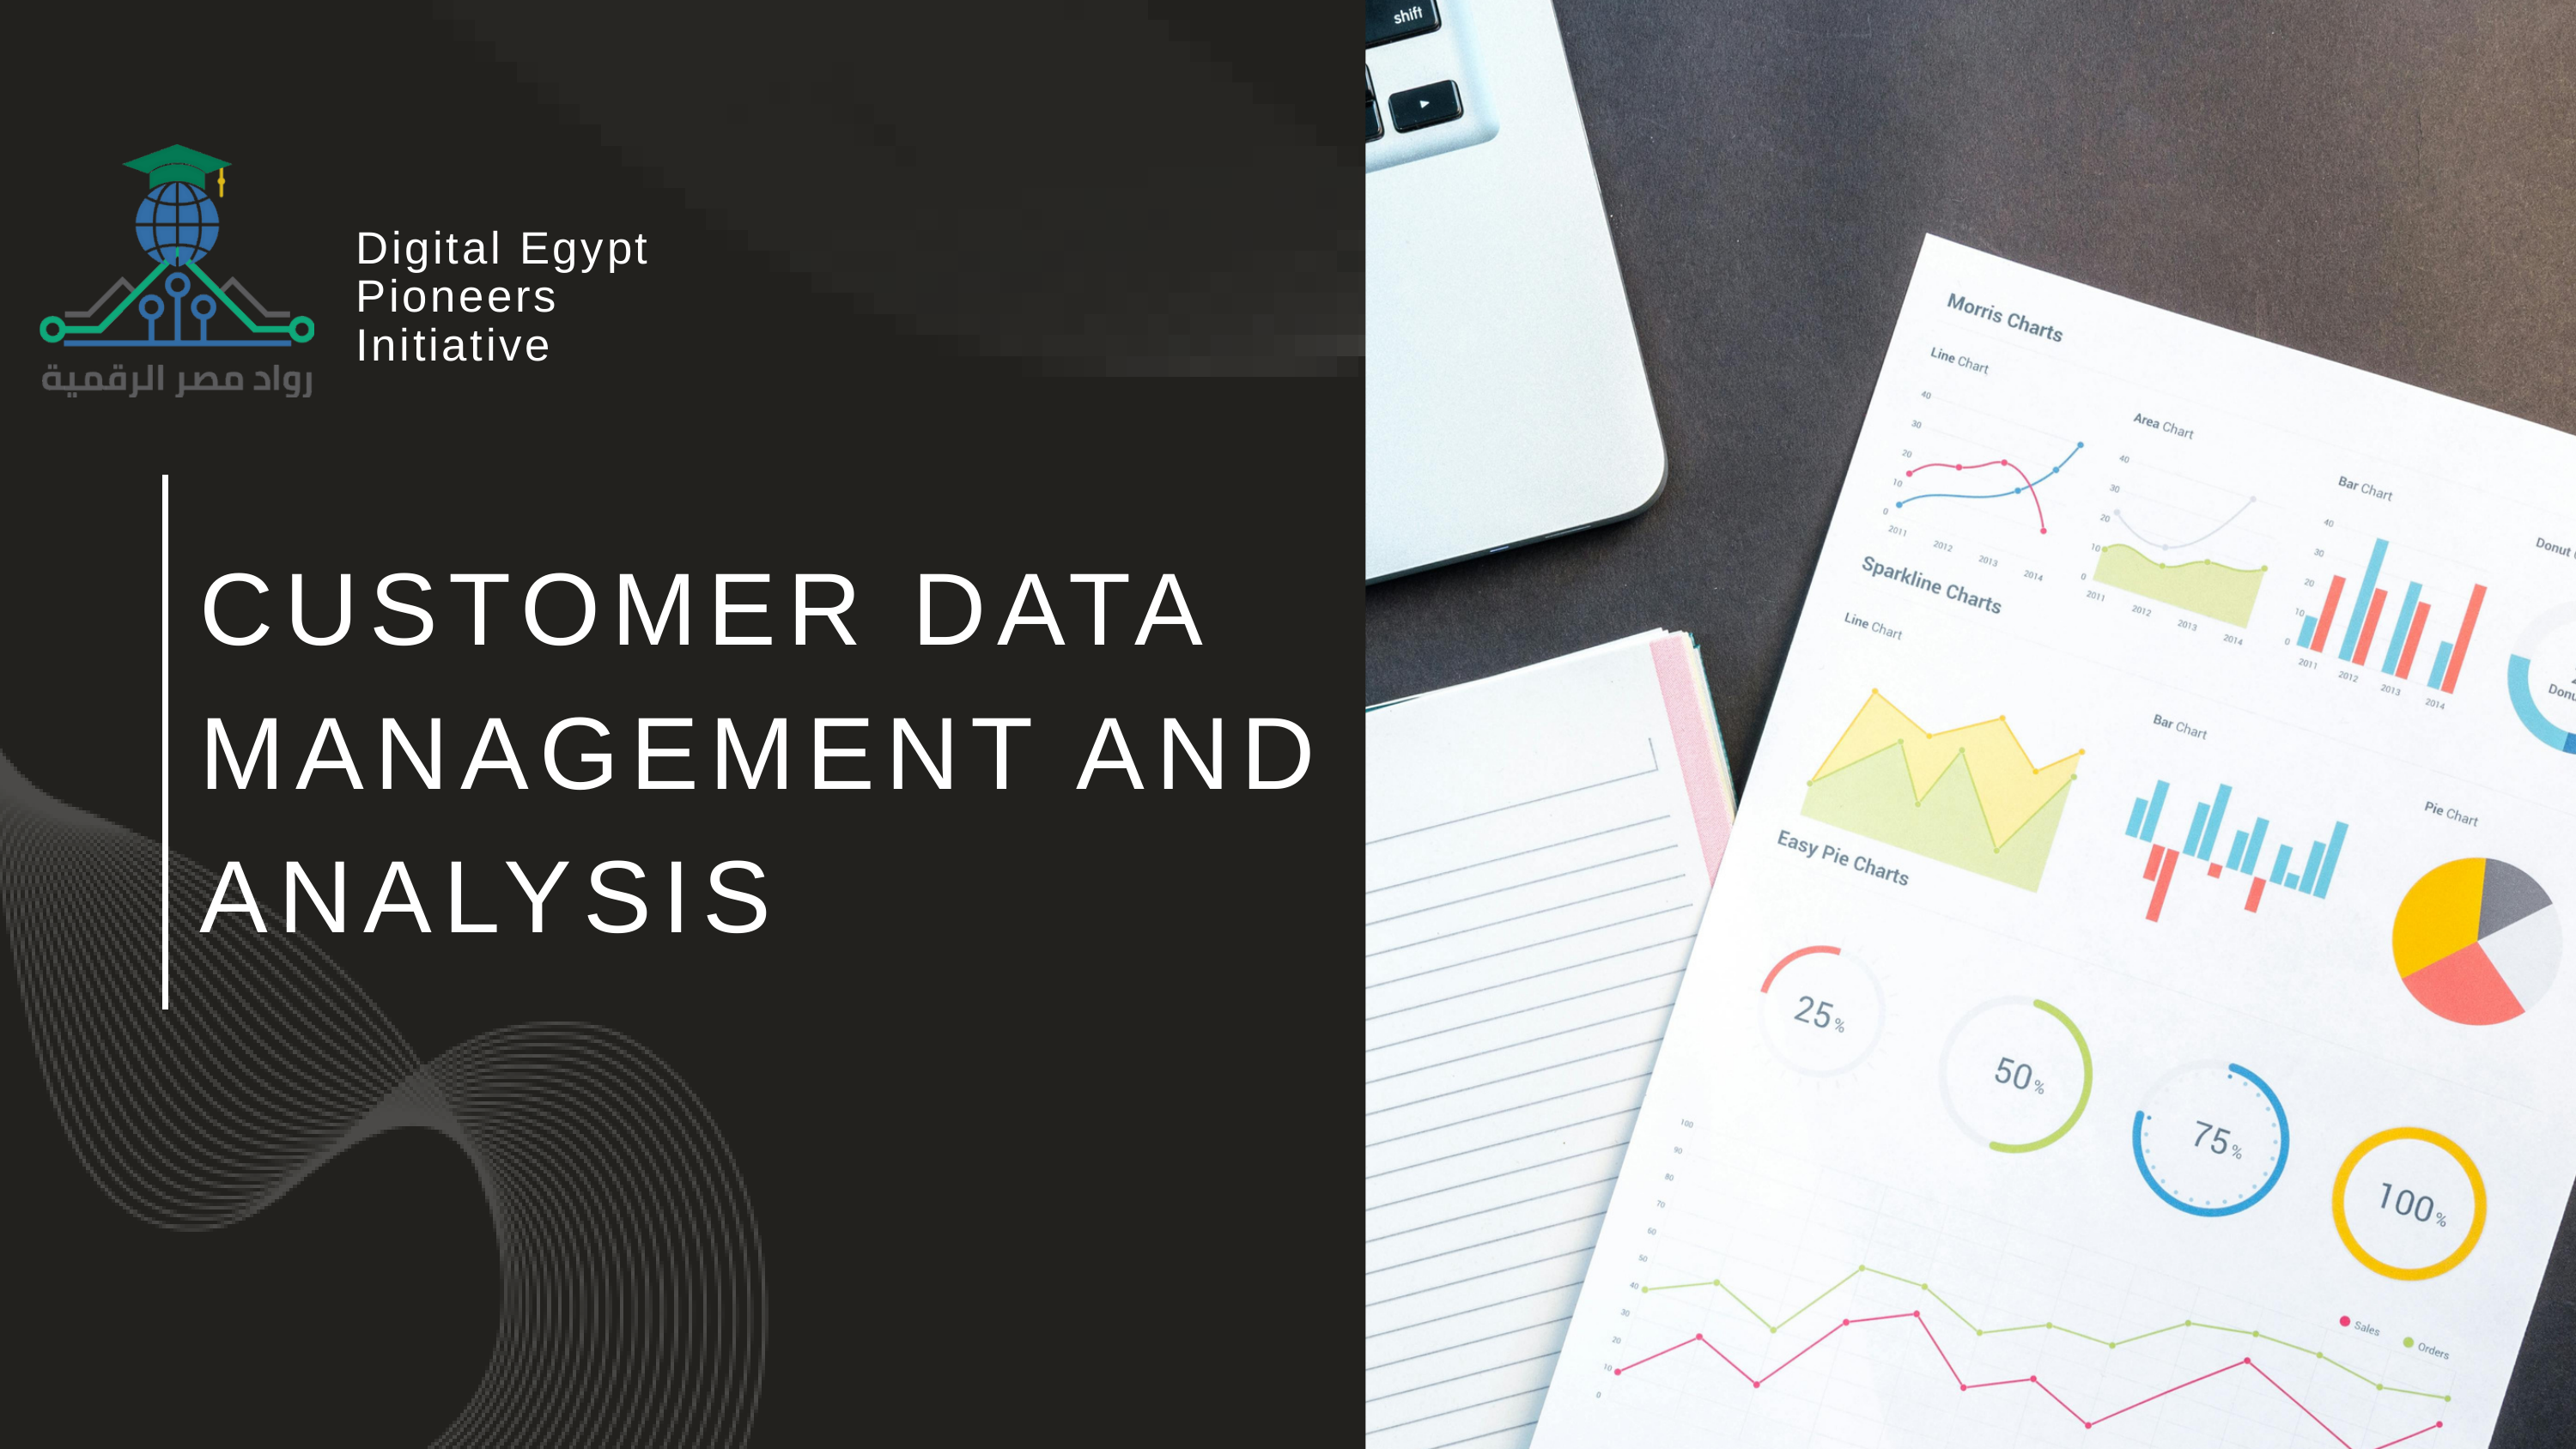

Digital Egypt Pioneers Initiative

CUSTOMER DATA MANAGEMENT AND ANALYSIS